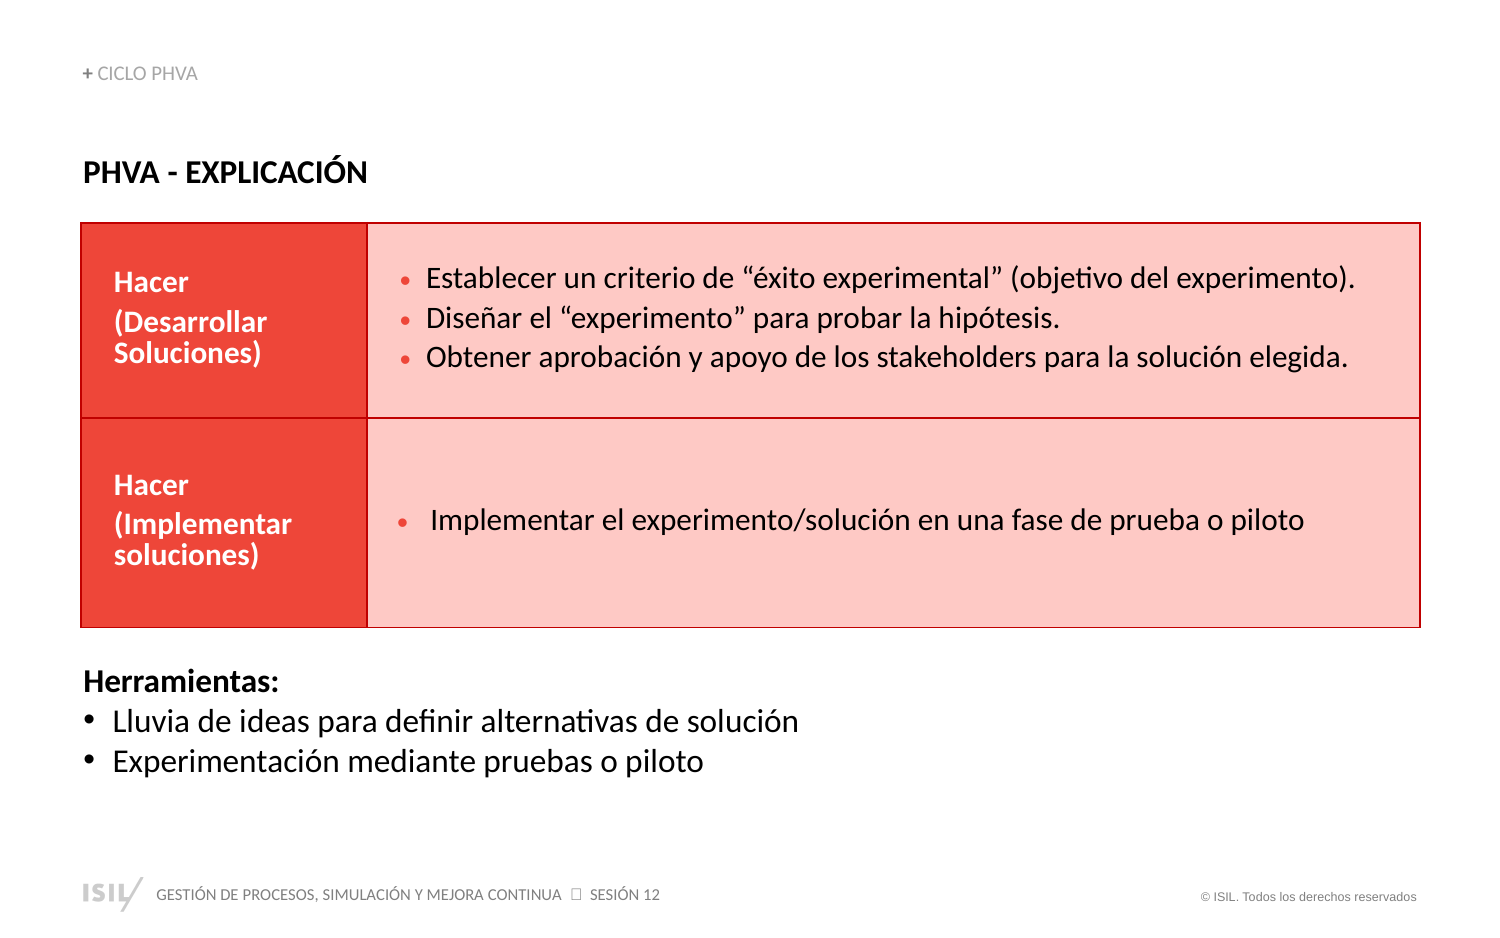

+ CICLO PHVA
PHVA - EXPLICACIÓN
| Hacer (Desarrollar Soluciones) | Establecer un criterio de “éxito experimental” (objetivo del experimento). Diseñar el “experimento” para probar la hipótesis. Obtener aprobación y apoyo de los stakeholders para la solución elegida. |
| --- | --- |
| Hacer (Implementar soluciones) | Implementar el experimento/solución en una fase de prueba o piloto |
Herramientas:
Lluvia de ideas para definir alternativas de solución
Experimentación mediante pruebas o piloto